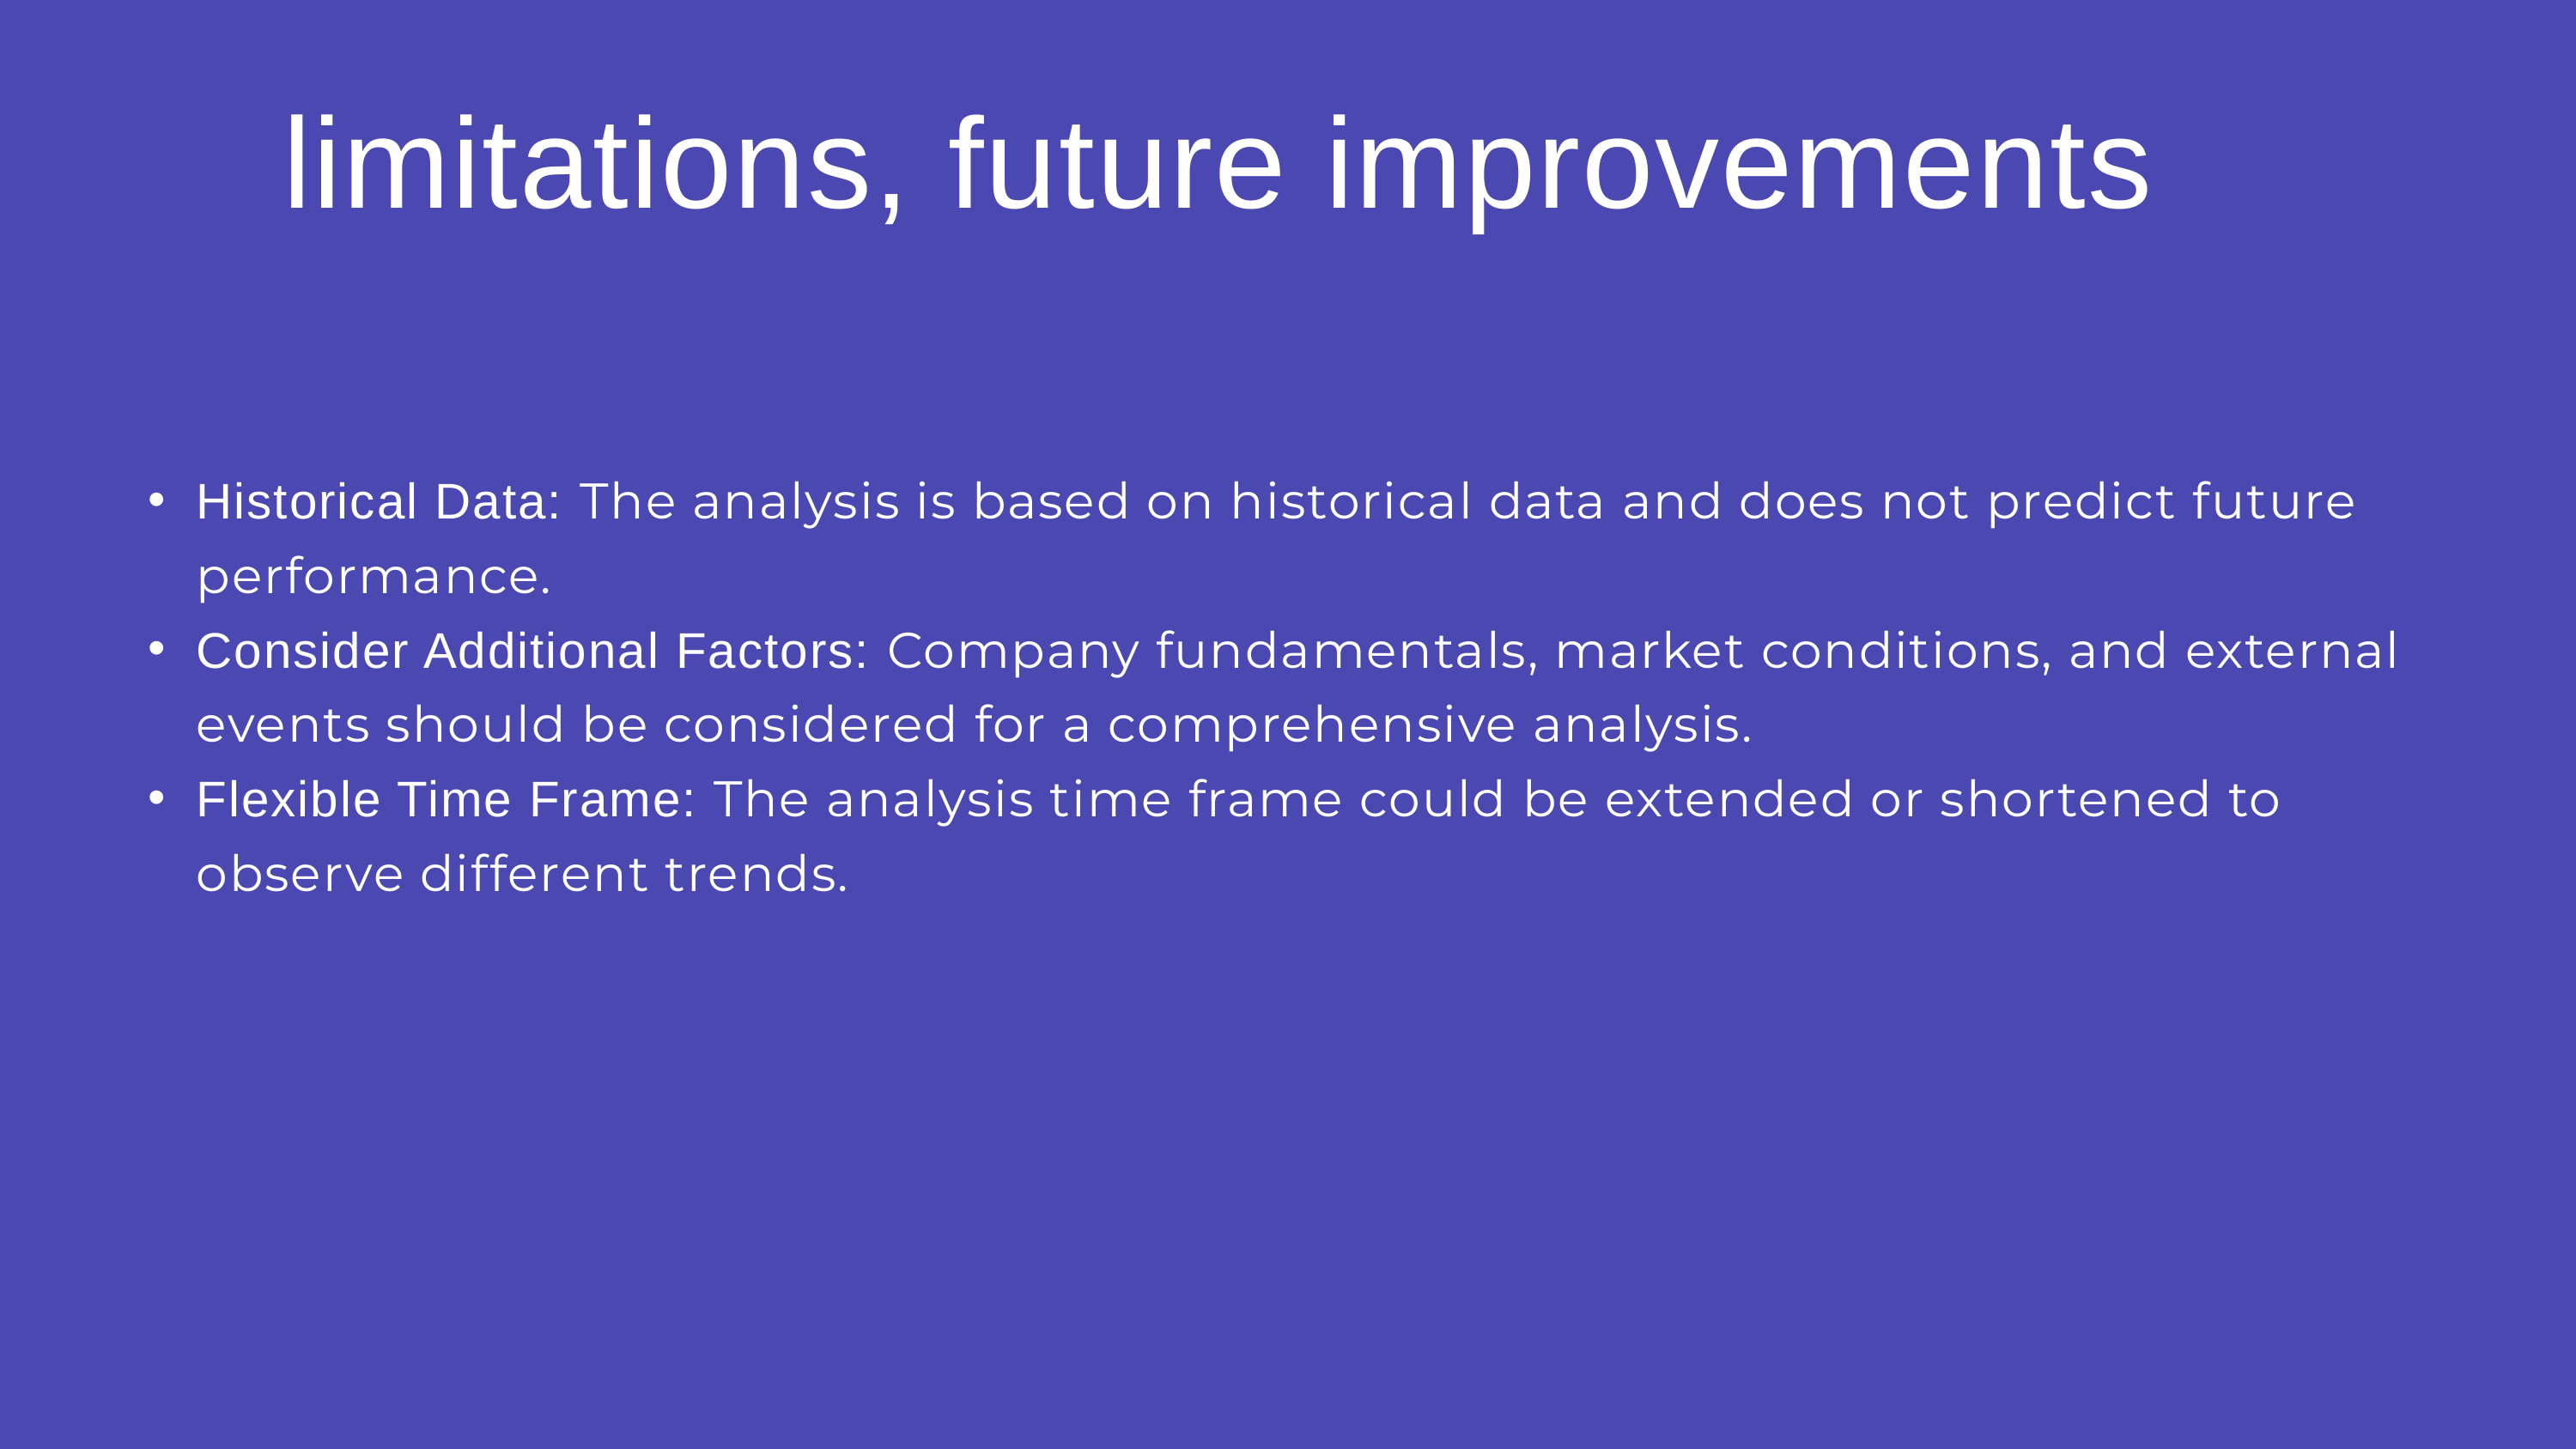

limitations, future improvements

Historical Data: The analysis is based on historical data and does not predict future performance.
Consider Additional Factors: Company fundamentals, market conditions, and external events should be considered for a comprehensive analysis.
Flexible Time Frame: The analysis time frame could be extended or shortened to observe different trends.